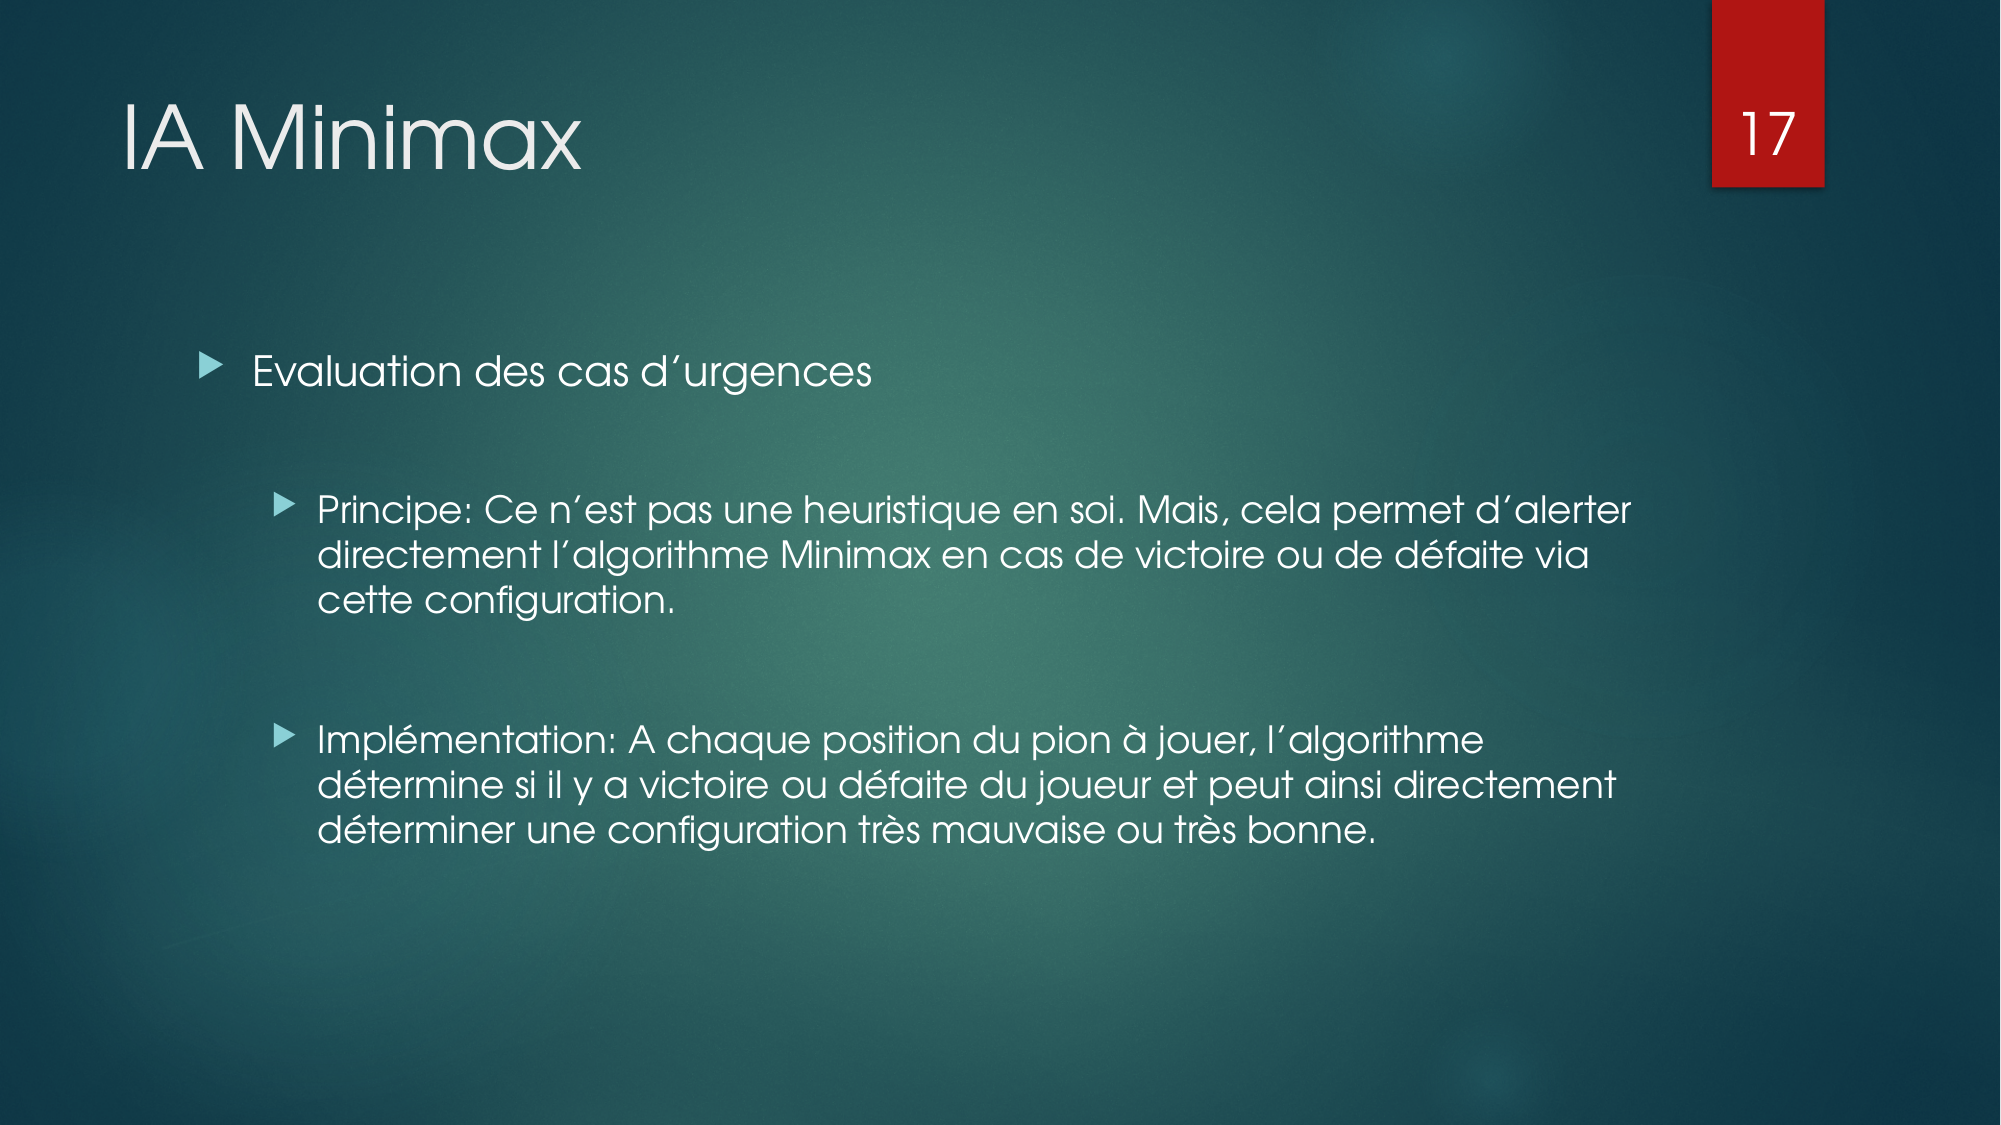

17
# IA Minimax
Evaluation des cas d’urgences

Principe: Ce n’est pas une heuristique en soi. Mais, cela permet d’alerter directement l’algorithme Minimax en cas de victoire ou de défaite via cette configuration.

Implémentation: A chaque position du pion à jouer, l’algorithme détermine si il y a victoire ou défaite du joueur et peut ainsi directement déterminer une configuration très mauvaise ou très bonne.